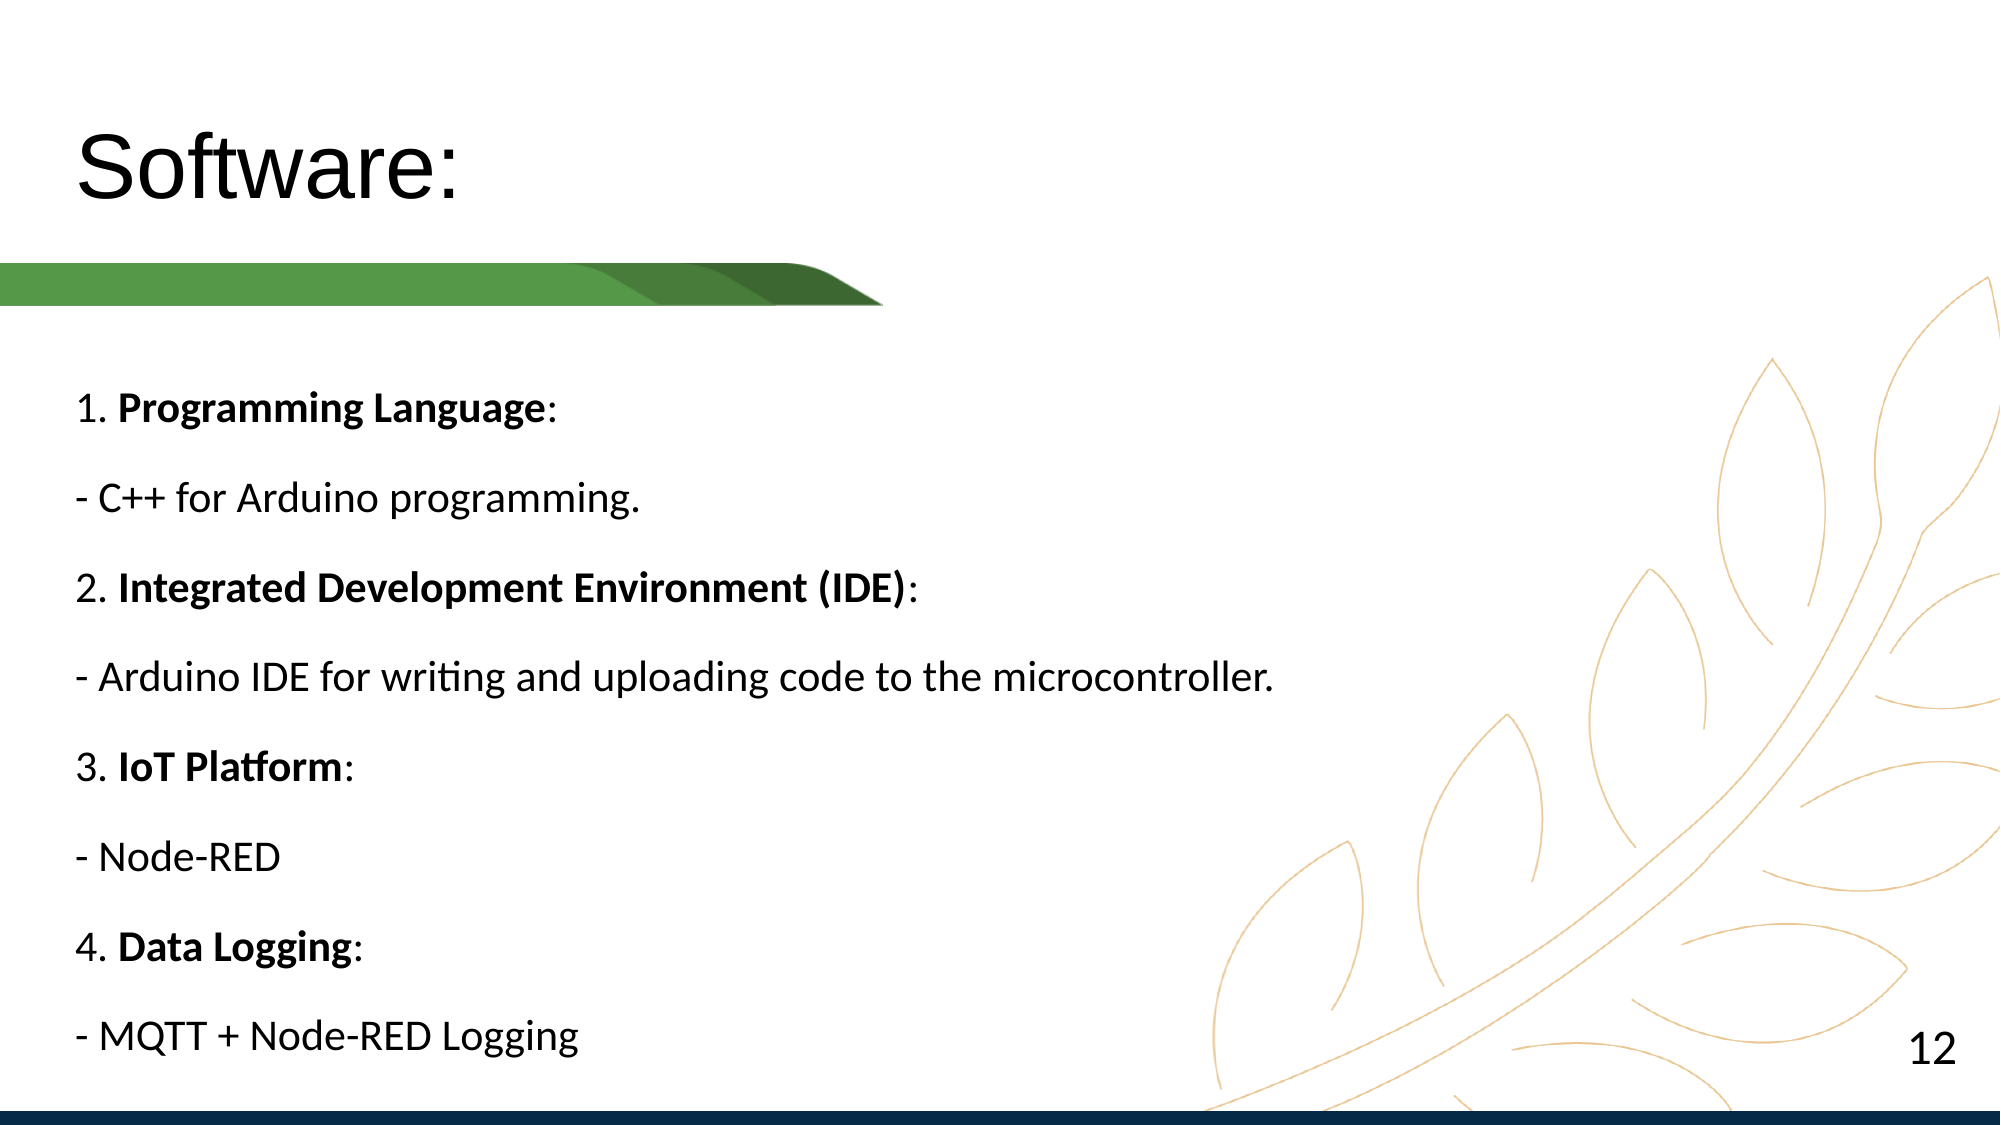

# Software:
1. Programming Language:
- C++ for Arduino programming.
2. Integrated Development Environment (IDE):
- Arduino IDE for writing and uploading code to the microcontroller.
3. IoT Platform:
- Node-RED
4. Data Logging:
- MQTT + Node-RED Logging
12